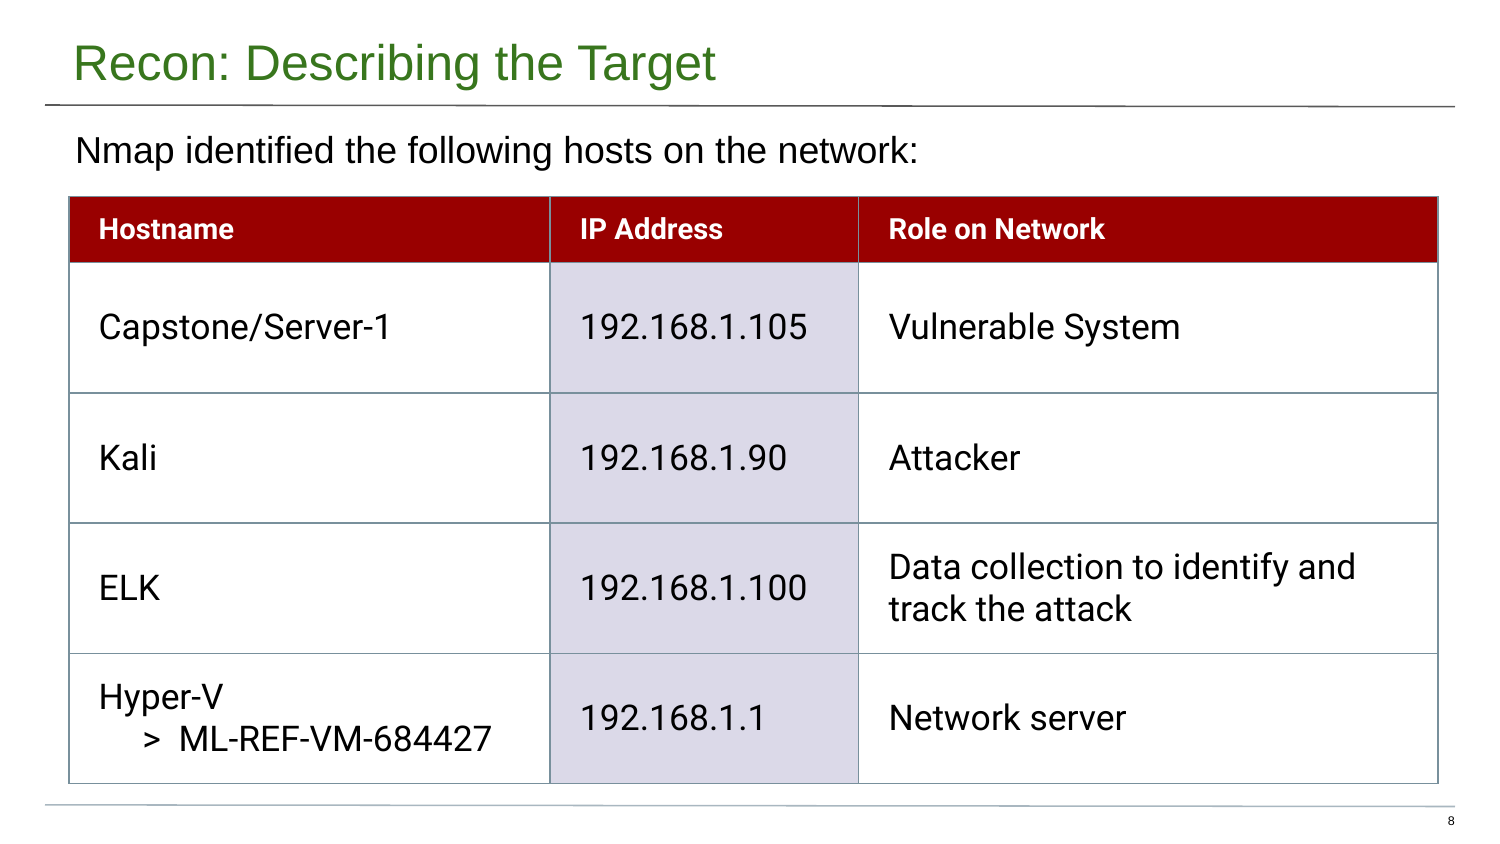

# Recon: Describing the Target
Nmap identified the following hosts on the network:
| Hostname | IP Address | Role on Network |
| --- | --- | --- |
| Capstone/Server-1 | 192.168.1.105 | Vulnerable System |
| Kali | 192.168.1.90 | Attacker |
| ELK | 192.168.1.100 | Data collection to identify and track the attack |
| Hyper-V > ML-REF-VM-684427 | 192.168.1.1 | Network server |

8